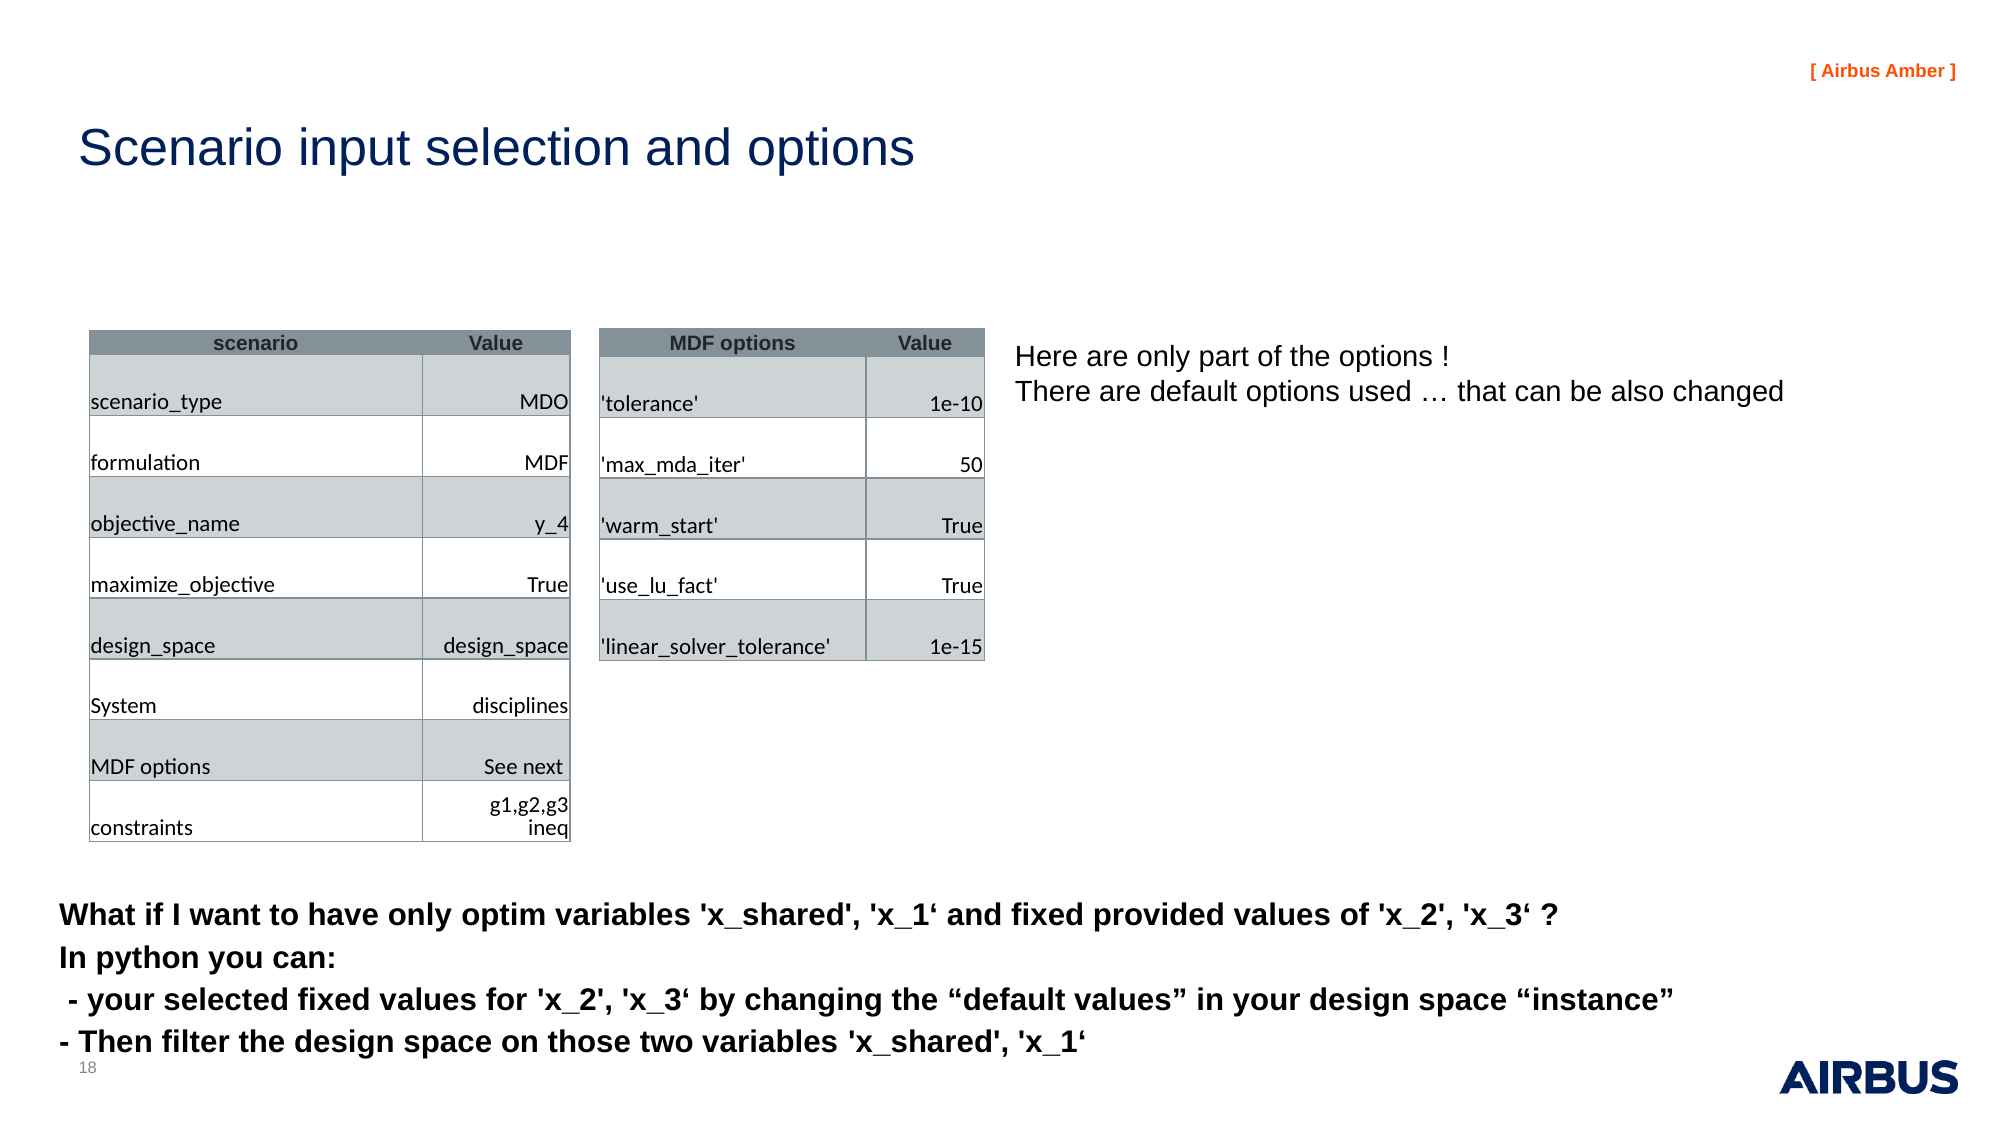

# Scenario input selection and options

What if I want to have only optim variables 'x_shared', 'x_1‘ and fixed provided values of 'x_2', 'x_3‘ ?
In python you can:
 - your selected fixed values for 'x_2', 'x_3‘ by changing the “default values” in your design space “instance”
- Then filter the design space on those two variables 'x_shared', 'x_1‘
| MDF options | Value |
| --- | --- |
| 'tolerance' | 1e-10 |
| 'max\_mda\_iter' | 50 |
| 'warm\_start' | True |
| 'use\_lu\_fact' | True |
| 'linear\_solver\_tolerance' | 1e-15 |
| scenario | Value |
| --- | --- |
| scenario\_type | MDO |
| formulation | MDF |
| objective\_name | y\_4 |
| maximize\_objective | True |
| design\_space | design\_space |
| System | disciplines |
| MDF options | See next |
| constraints | g1,g2,g3 ineq |
Here are only part of the options !
There are default options used … that can be also changed